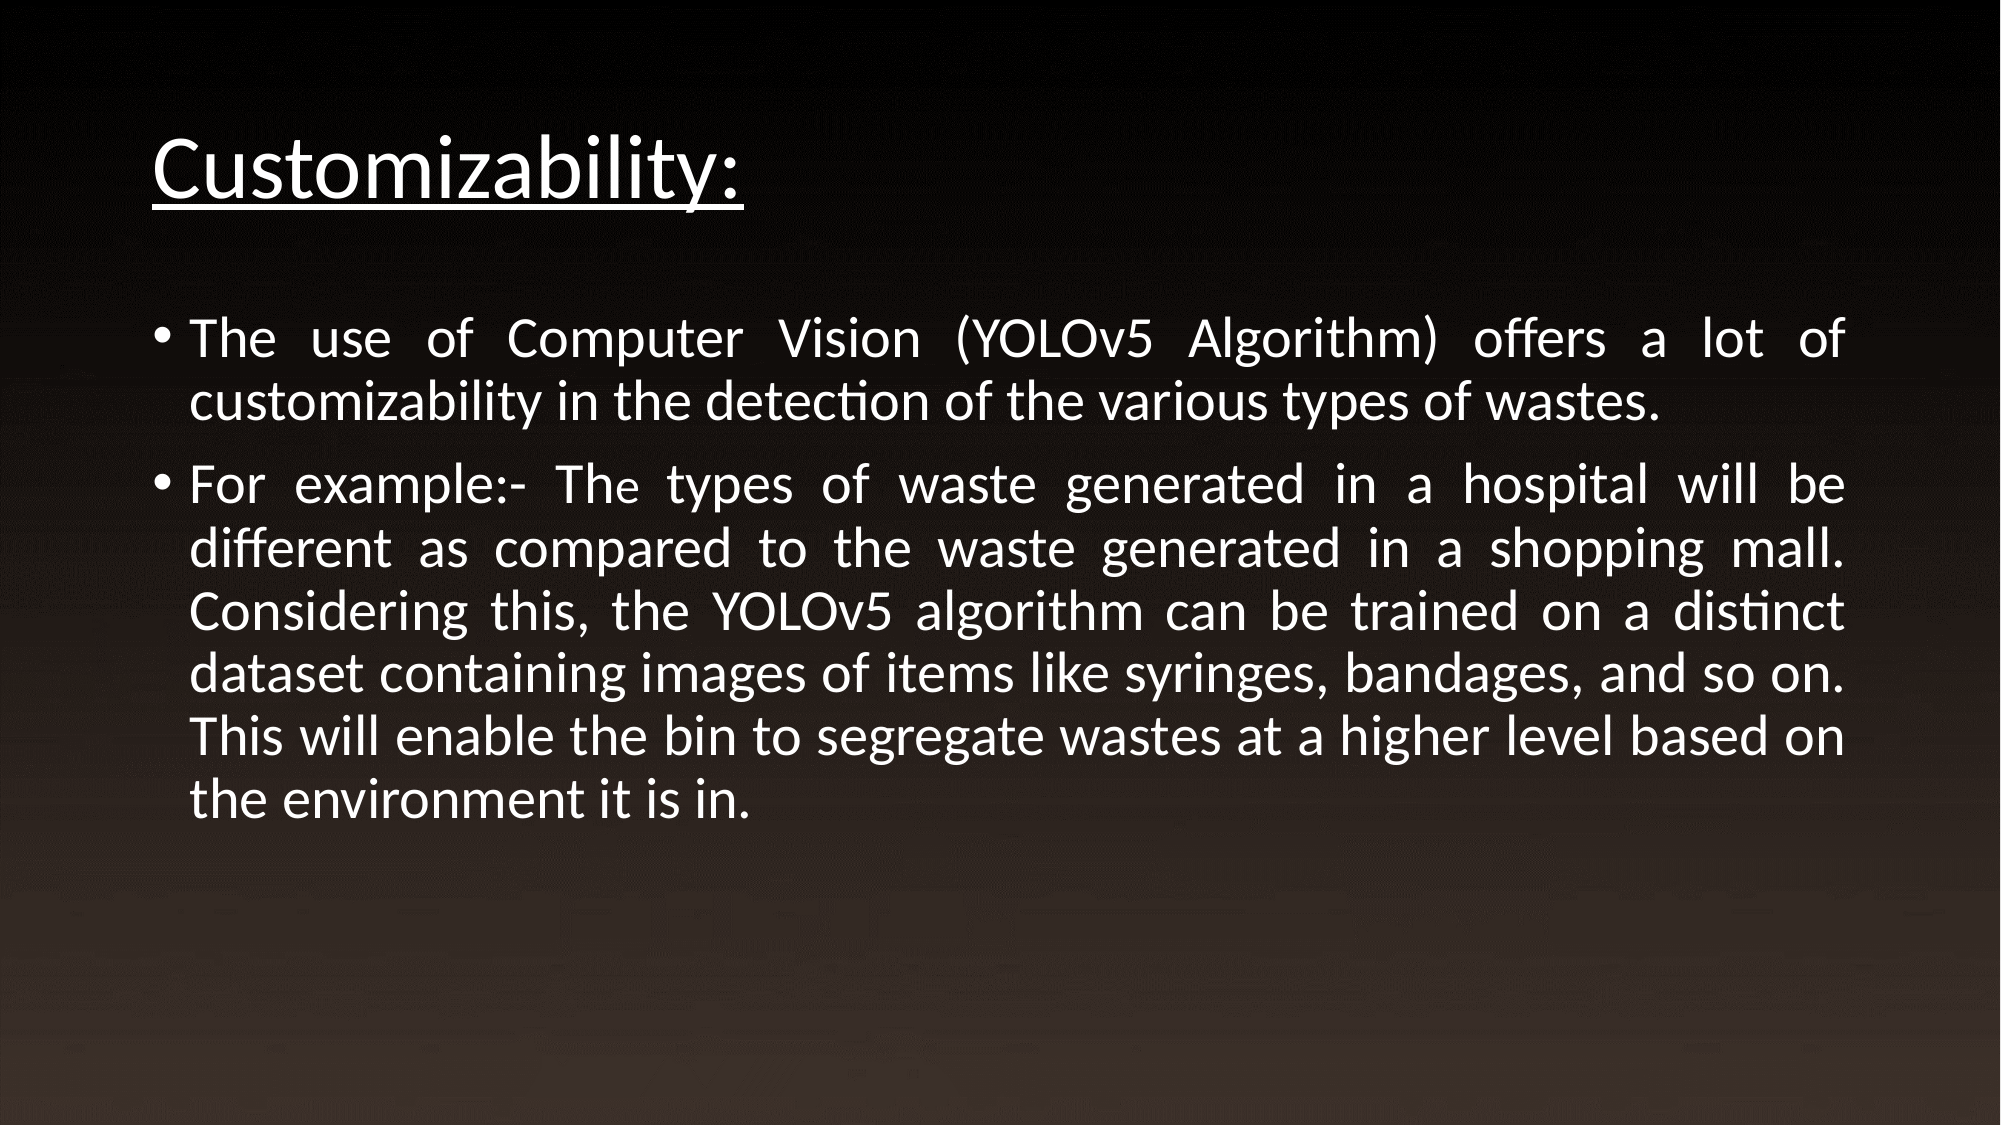

# Customizability:
The use of Computer Vision (YOLOv5 Algorithm) offers a lot of customizability in the detection of the various types of wastes.
For example:- The types of waste generated in a hospital will be different as compared to the waste generated in a shopping mall. Considering this, the YOLOv5 algorithm can be trained on a distinct dataset containing images of items like syringes, bandages, and so on. This will enable the bin to segregate wastes at a higher level based on the environment it is in.